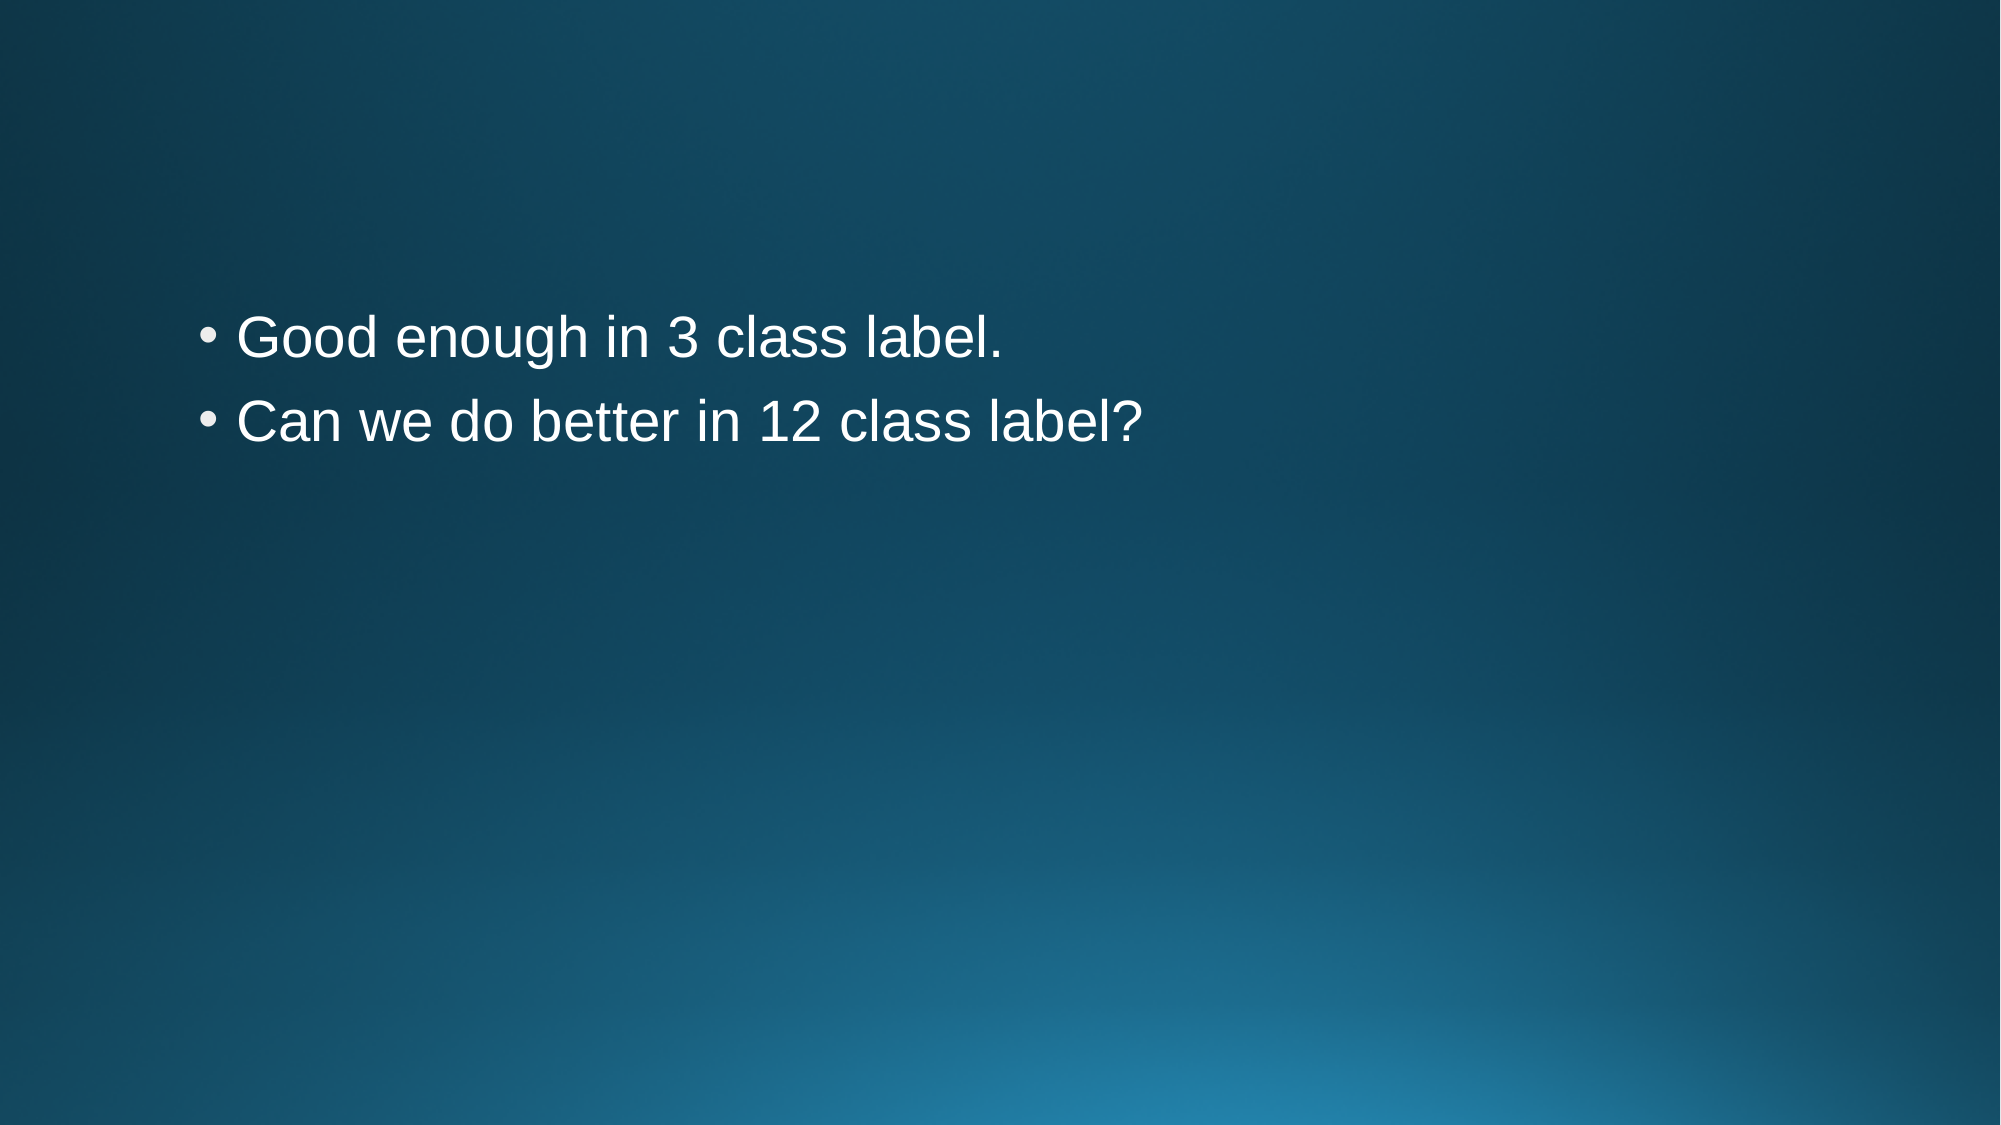

#
Good enough in 3 class label.
Can we do better in 12 class label?